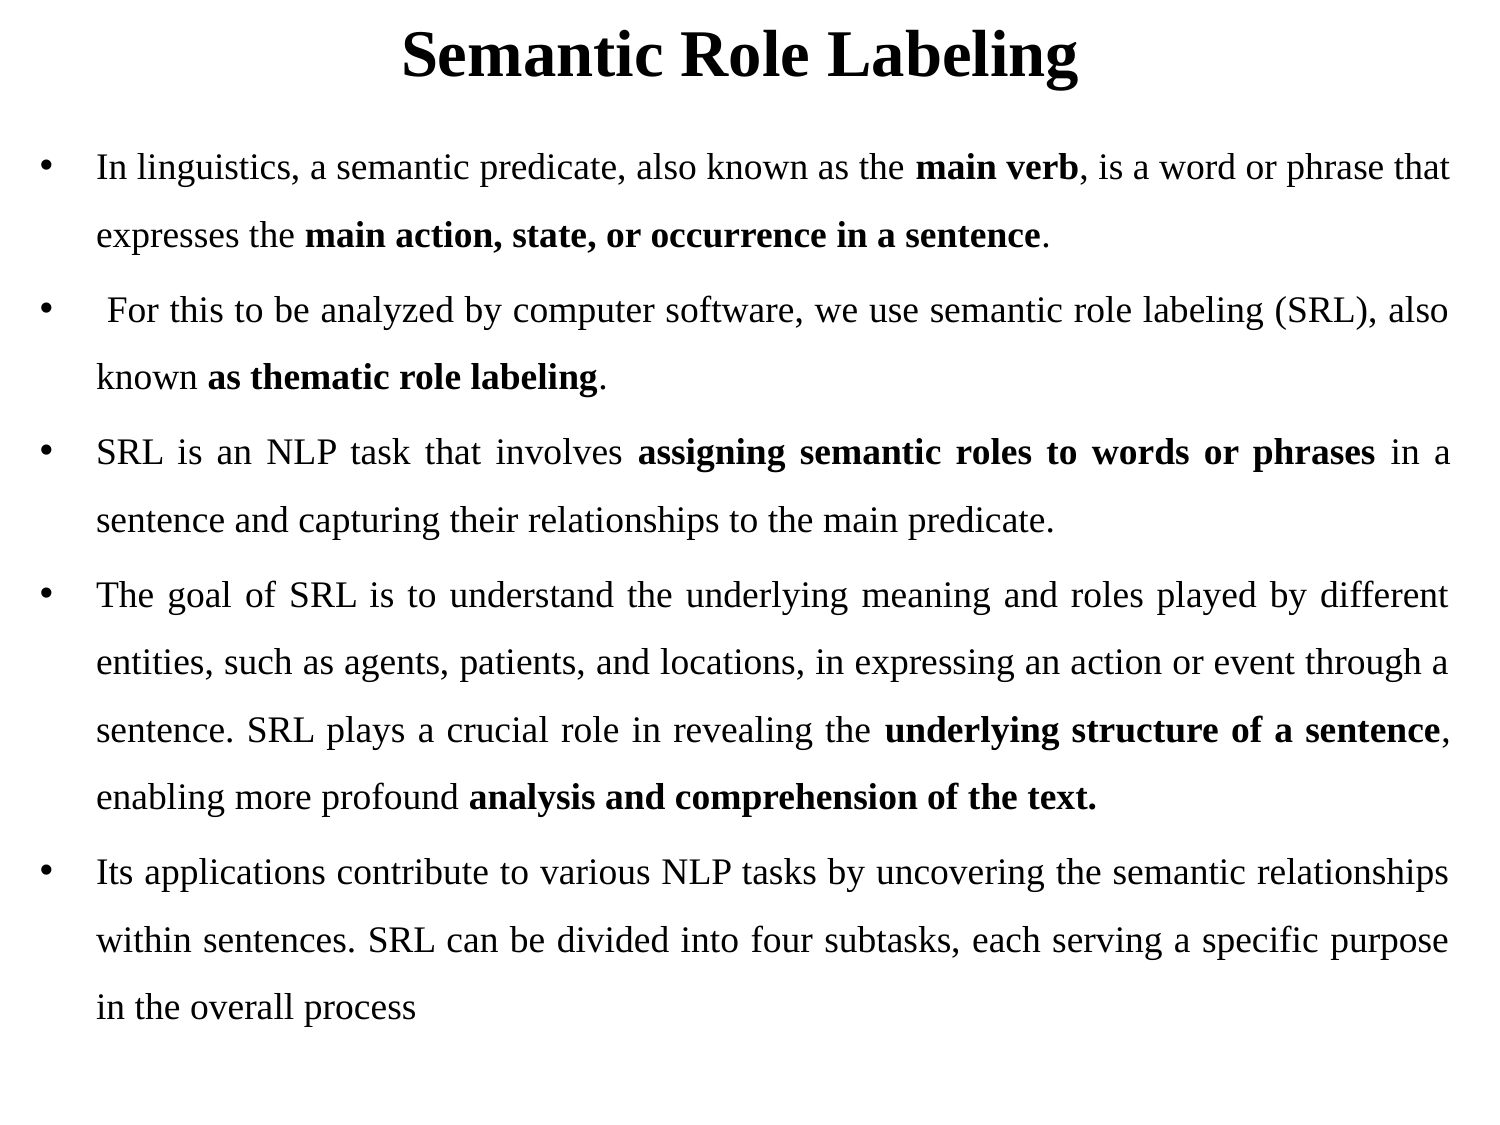

# Semantic Role Labeling
In linguistics, a semantic predicate, also known as the main verb, is a word or phrase that expresses the main action, state, or occurrence in a sentence.
 For this to be analyzed by computer software, we use semantic role labeling (SRL), also known as thematic role labeling.
SRL is an NLP task that involves assigning semantic roles to words or phrases in a sentence and capturing their relationships to the main predicate.
The goal of SRL is to understand the underlying meaning and roles played by different entities, such as agents, patients, and locations, in expressing an action or event through a sentence. SRL plays a crucial role in revealing the underlying structure of a sentence, enabling more profound analysis and comprehension of the text.
Its applications contribute to various NLP tasks by uncovering the semantic relationships within sentences. SRL can be divided into four subtasks, each serving a specific purpose in the overall process